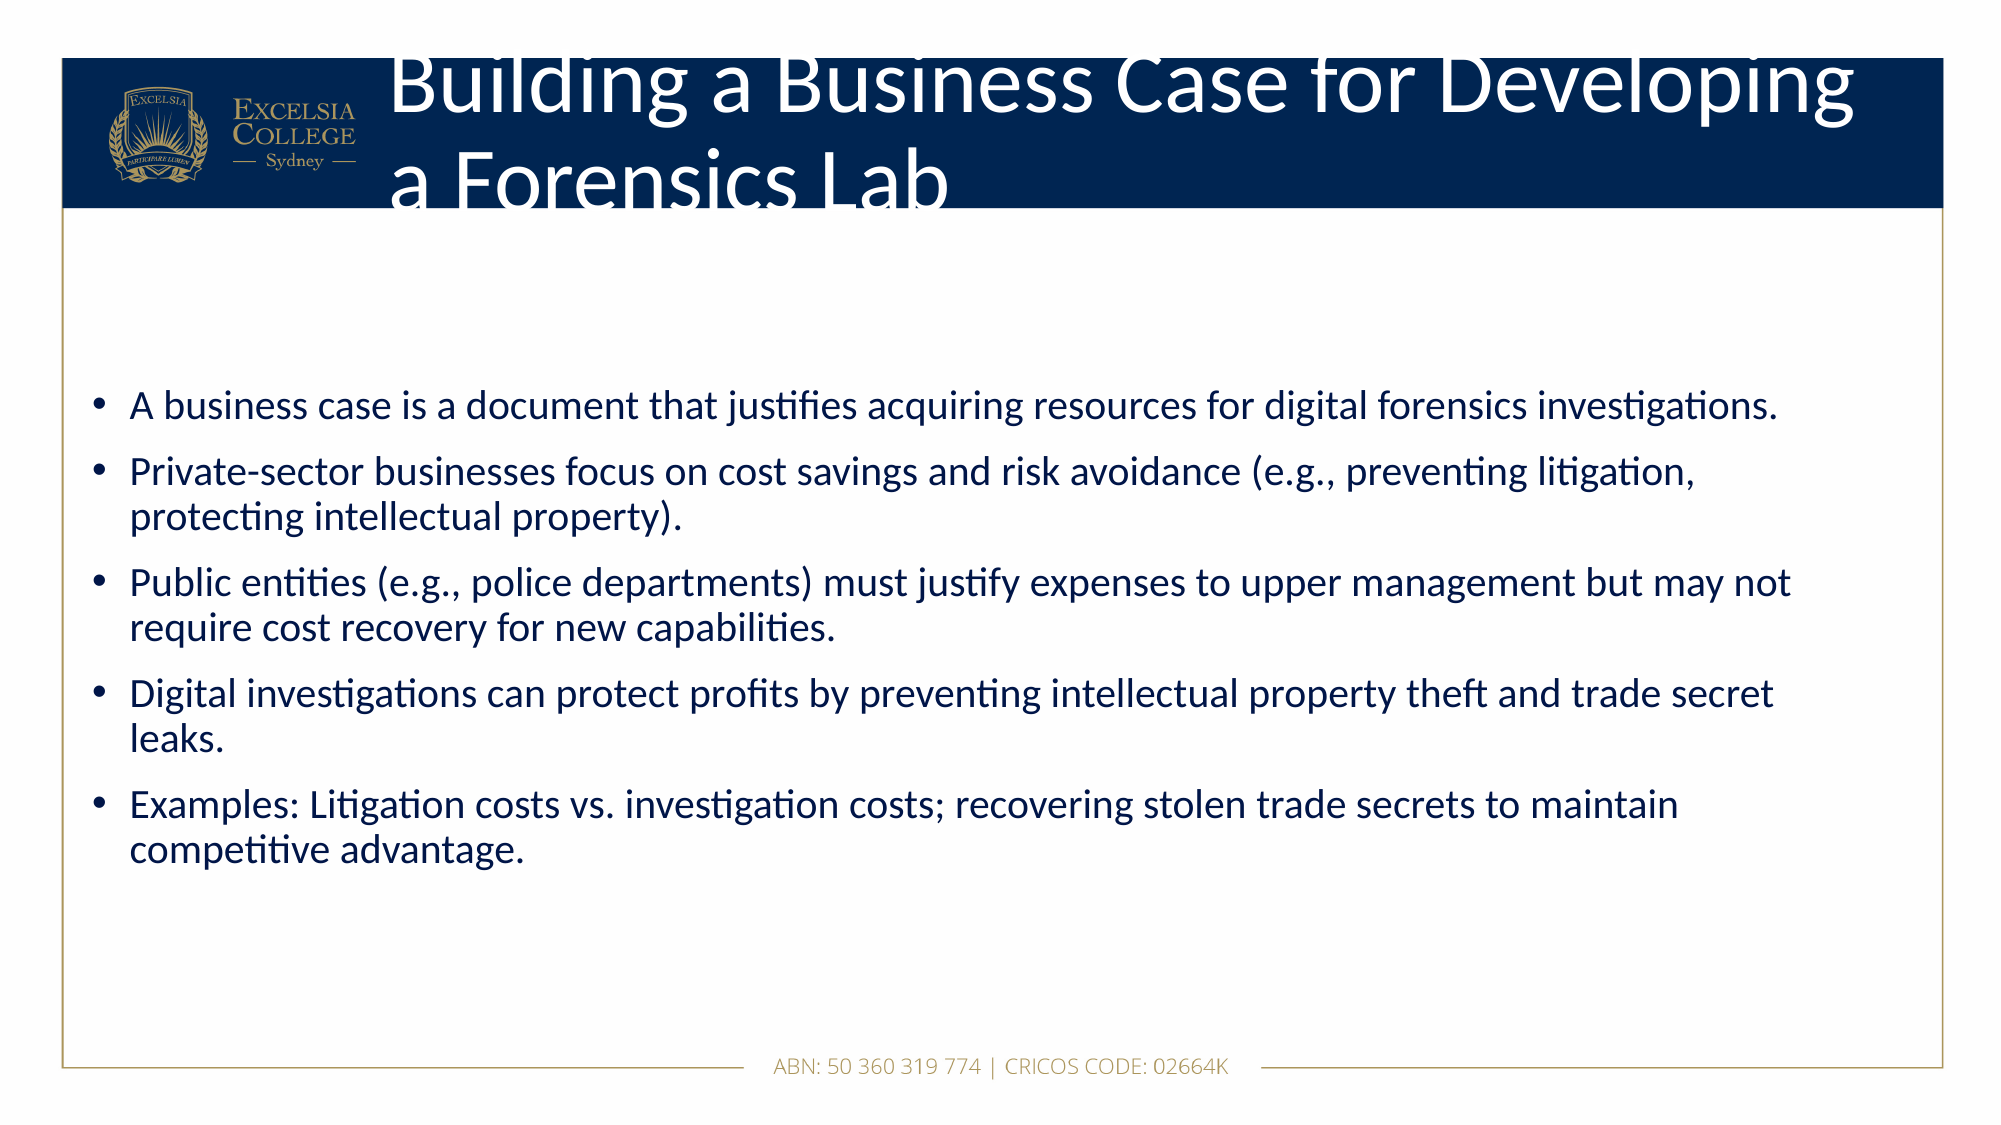

# Building a Business Case for Developing a Forensics Lab
A business case is a document that justifies acquiring resources for digital forensics investigations.
Private-sector businesses focus on cost savings and risk avoidance (e.g., preventing litigation, protecting intellectual property).
Public entities (e.g., police departments) must justify expenses to upper management but may not require cost recovery for new capabilities.
Digital investigations can protect profits by preventing intellectual property theft and trade secret leaks.
Examples: Litigation costs vs. investigation costs; recovering stolen trade secrets to maintain competitive advantage.